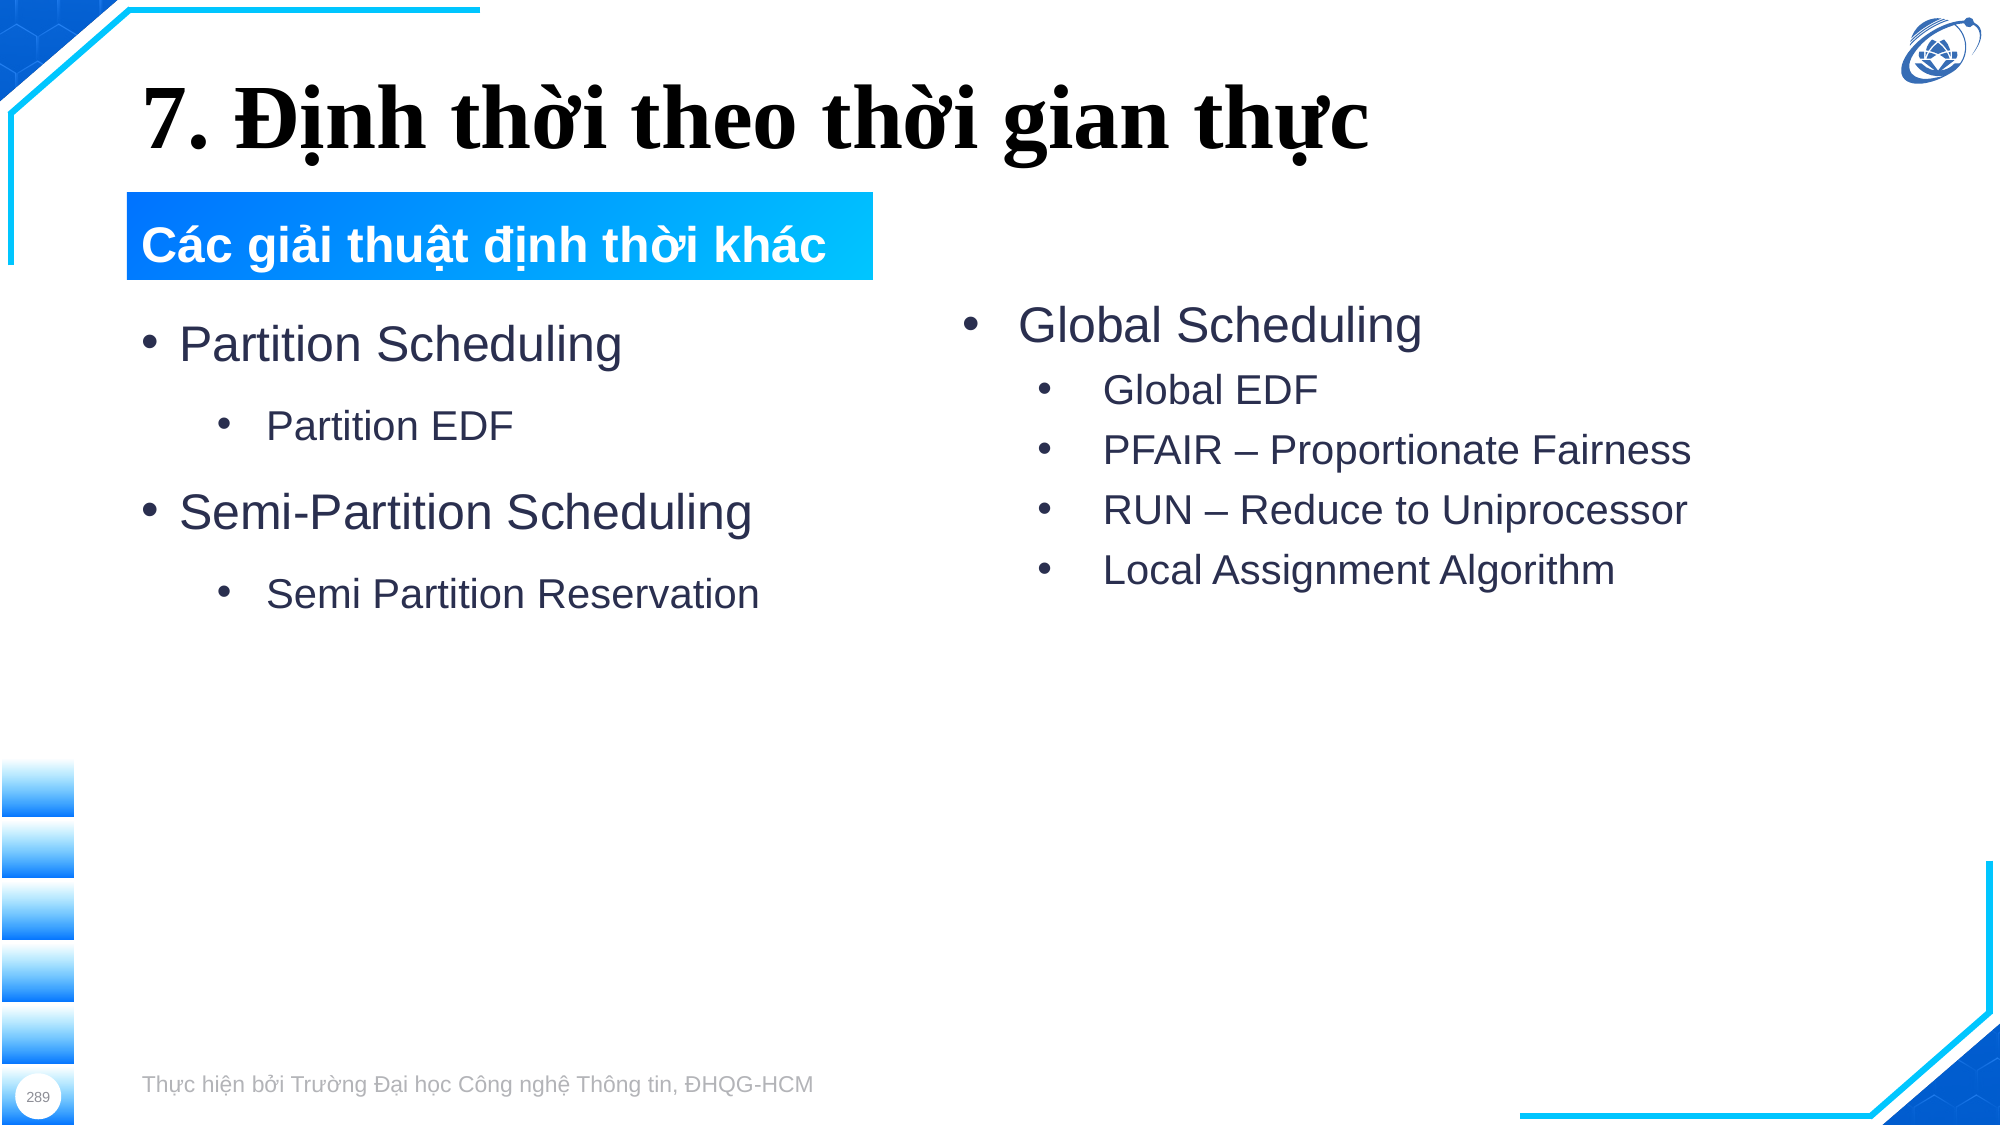

# 7. Định thời theo thời gian thực
Các giải thuật định thời khác
Partition Scheduling
 Partition EDF
Semi-Partition Scheduling
 Semi Partition Reservation
Global Scheduling
Global EDF
PFAIR – Proportionate Fairness
RUN – Reduce to Uniprocessor
Local Assignment Algorithm

Thực hiện bởi Trường Đại học Công nghệ Thông tin, ĐHQG-HCM
289